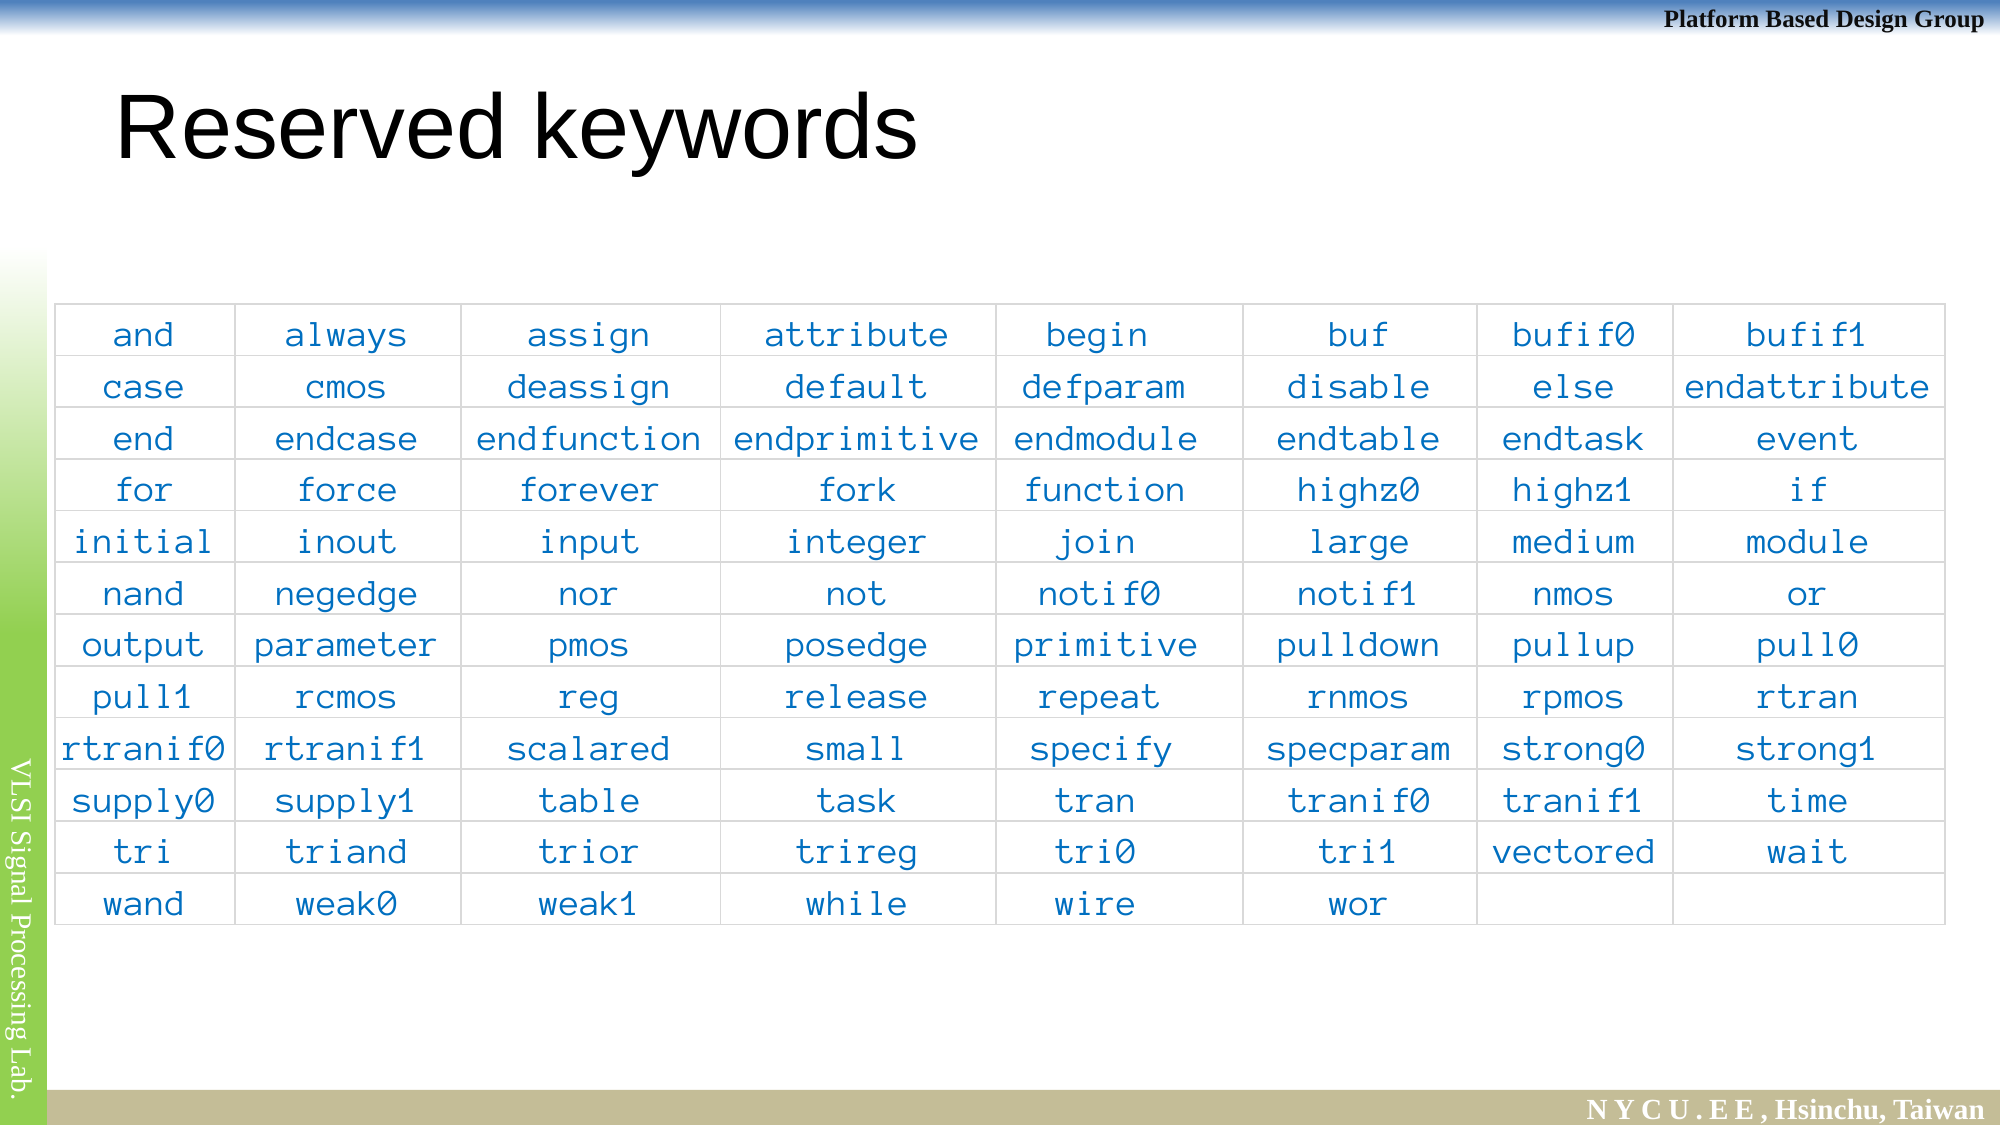

# Reserved keywords
| and | always | assign | attribute | begin | buf | bufif0 | bufif1 |
| --- | --- | --- | --- | --- | --- | --- | --- |
| case | cmos | deassign | default | defparam | disable | else | endattribute |
| end | endcase | endfunction | endprimitive | endmodule | endtable | endtask | event |
| for | force | forever | fork | function | highz0 | highz1 | if |
| initial | inout | input | integer | join | large | medium | module |
| nand | negedge | nor | not | notif0 | notif1 | nmos | or |
| output | parameter | pmos | posedge | primitive | pulldown | pullup | pull0 |
| pull1 | rcmos | reg | release | repeat | rnmos | rpmos | rtran |
| rtranif0 | rtranif1 | scalared | small | specify | specparam | strong0 | strong1 |
| supply0 | supply1 | table | task | tran | tranif0 | tranif1 | time |
| tri | triand | trior | trireg | tri0 | tri1 | vectored | wait |
| wand | weak0 | weak1 | while | wire | wor |  |  |